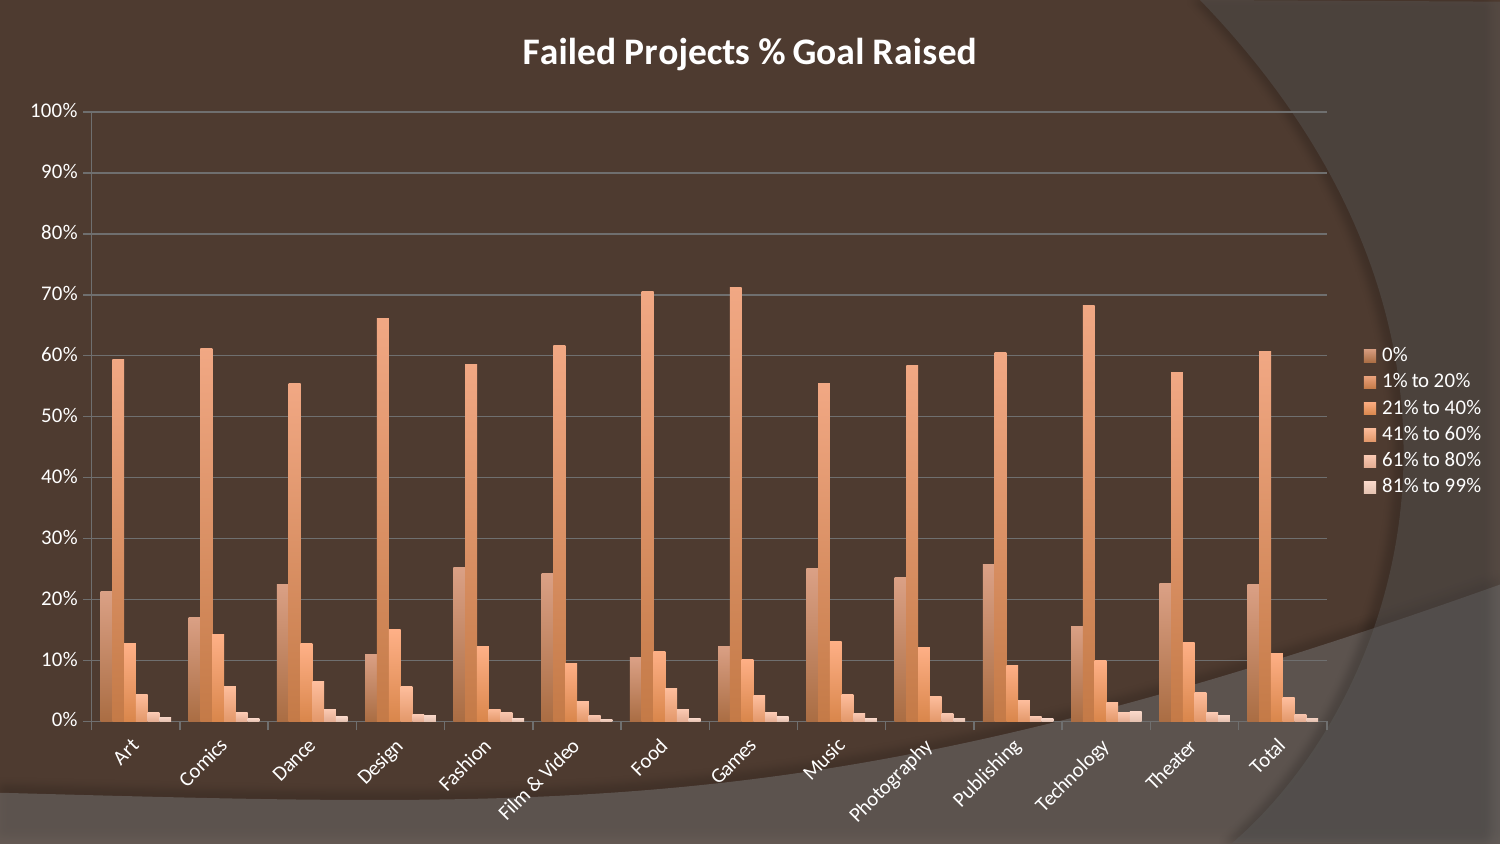

### Chart: Failed Projects % Goal Raised

| Category | 0% | 1% to 20% | 21% to 40% | 41% to 60% | 61% to 80% | 81% to 99% |
|---|---|---|---|---|---|---|
| Art | 0.21264157837047865 | 0.5940811107051516 | 0.1278772378516624 | 0.04420898794300331 | 0.014979905005480453 | 0.006211180124223604 |
| Comics | 0.17103448275862074 | 0.6124137931034482 | 0.14206896551724144 | 0.05655172413793104 | 0.013793103448275865 | 0.004137931034482759 |
| Dance | 0.22480620155038764 | 0.5542635658914726 | 0.12790697674418605 | 0.06589147286821707 | 0.01937984496124031 | 0.007751937984496126 |
| Design | 0.10950080515297908 | 0.6618357487922707 | 0.15056360708534625 | 0.0571658615136876 | 0.011272141706924315 | 0.00966183574879227 |
| Fashion | 0.2526215443279313 | 0.5853193517635844 | 0.12297426120114398 | 0.019065776930409915 | 0.015252621544327933 | 0.00476644423260248 |
| Film & Video | 0.24284178637740647 | 0.6176096941268447 | 0.09459591517639017 | 0.03215088439362845 | 0.009283690022476303 | 0.0035180299032541783 |
| Food | 0.10396039603960396 | 0.704950495049505 | 0.11485148514851486 | 0.05346534653465346 | 0.018811881188118815 | 0.003960396039603961 |
| Games | 0.12274368231046934 | 0.711913357400722 | 0.10108303249097471 | 0.041877256317689515 | 0.015162454873646211 | 0.007220216606498196 |
| Music | 0.250833995234313 | 0.5550436854646544 | 0.13153296266878473 | 0.04447974583002383 | 0.013661636219221606 | 0.004447974583002384 |
| Photography | 0.23640856672158156 | 0.5840197693574958 | 0.12191103789126852 | 0.04036243822075783 | 0.012355848434925864 | 0.004942339373970347 |
| Publishing | 0.25725 | 0.6047500000000001 | 0.09150000000000001 | 0.03375 | 0.008000000000000002 | 0.004750000000000001 |
| Technology | 0.1557177615571777 | 0.6824817518248175 | 0.09975669099756697 | 0.03163017031630171 | 0.014598540145985401 | 0.015815085158150853 |
| Theater | 0.225417439703154 | 0.5723562152133581 | 0.12987012987012986 | 0.04823747680890539 | 0.014842300556586271 | 0.009276437847866423 |
| Total | 0.22438217673489766 | 0.6074326010983525 | 0.11201947079380928 | 0.039097603594608094 | 0.01191962056914628 | 0.0051485272091862195 |
#